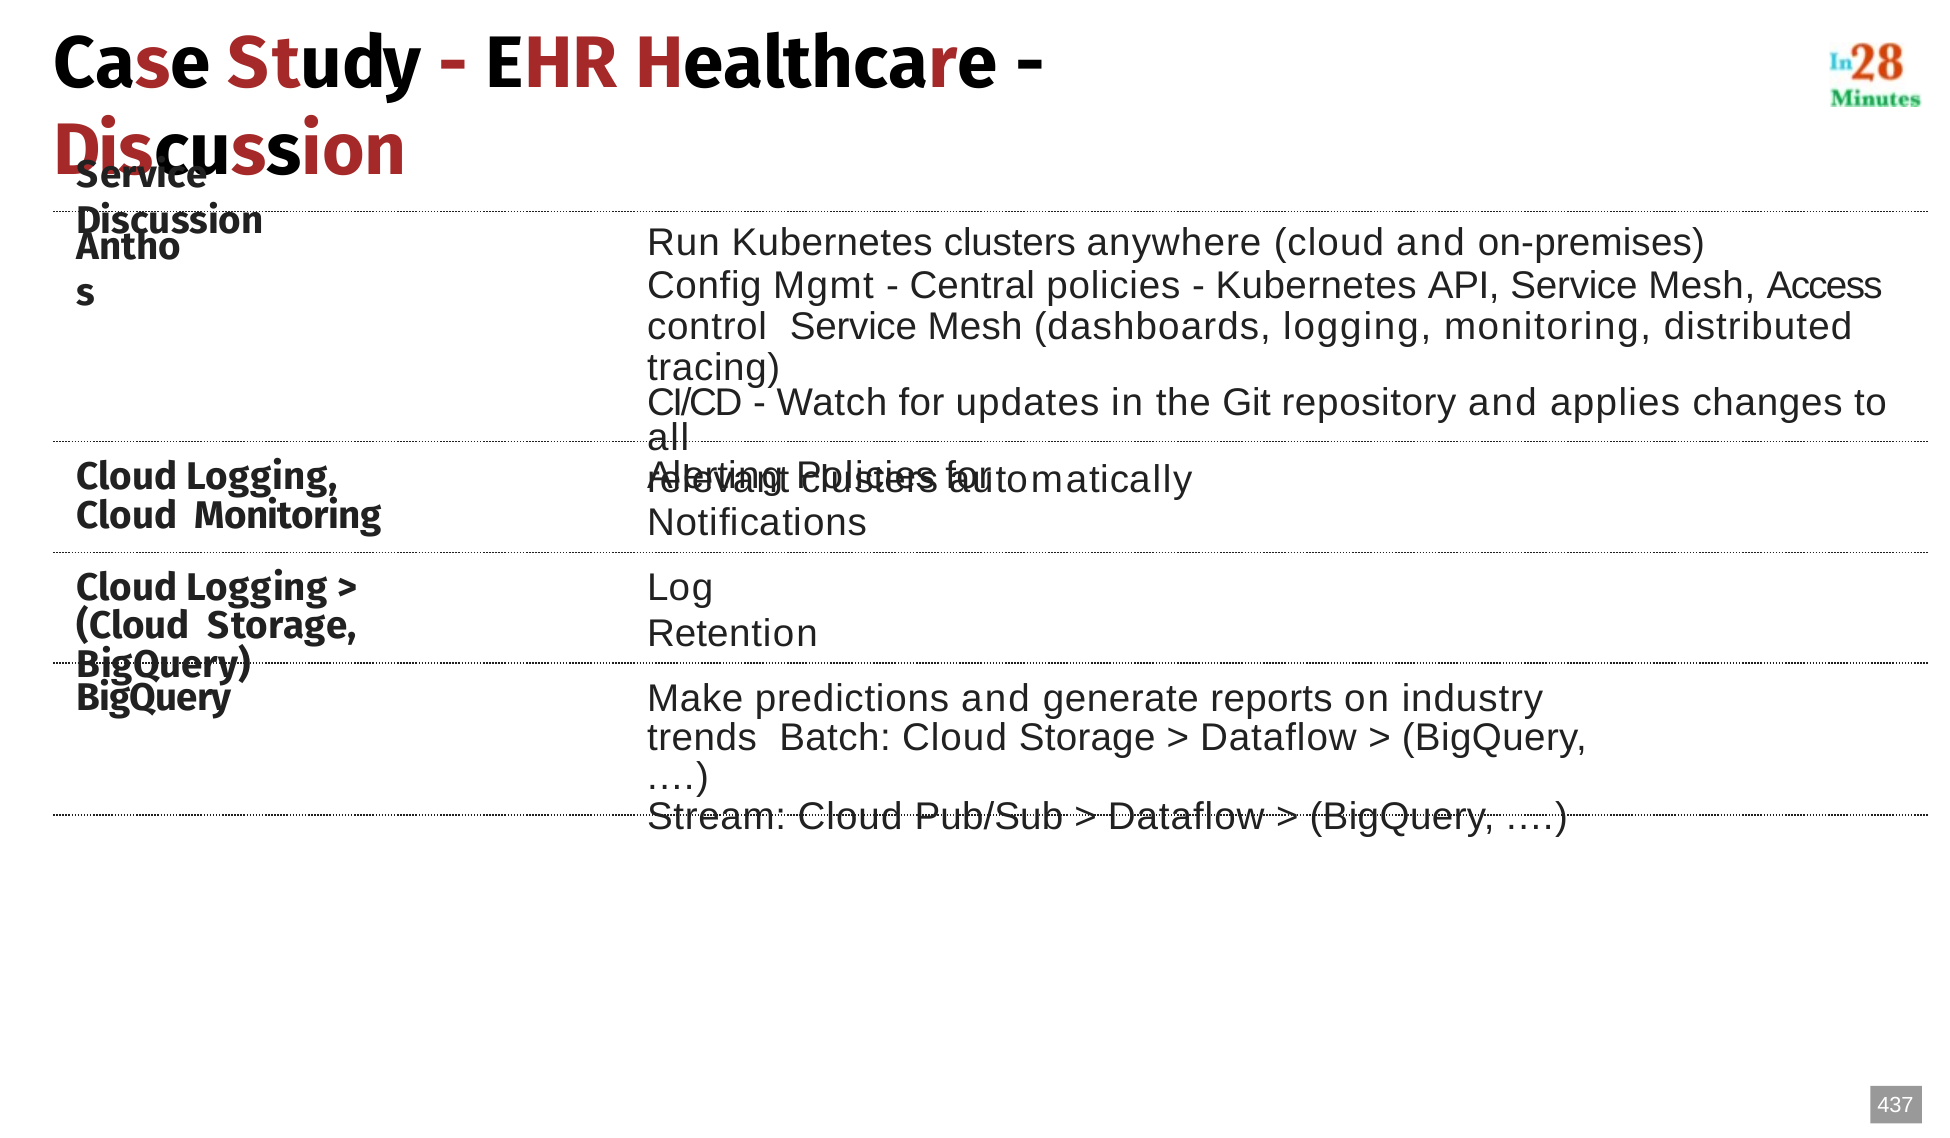

# Case Study - EHR Healthcare - Discussion
Service	Discussion

Anthos
Run Kubernetes clusters anywhere (cloud and on-premises)
Config Mgmt - Central policies - Kubernetes API, Service Mesh, Access control  Service Mesh (dashboards, logging, monitoring, distributed tracing)
CI/CD - Watch for updates in the Git repository and applies changes to all
relevant clusters automatically

Cloud Logging, Cloud  Monitoring
Alerting Policies for Notifications

Cloud Logging > (Cloud  Storage, BigQuery)
Log Retention

BigQuery
Make predictions and generate reports on industry trends  Batch: Cloud Storage > Dataflow > (BigQuery, ....)
Stream: Cloud Pub/Sub > Dataflow > (BigQuery, ....)

437